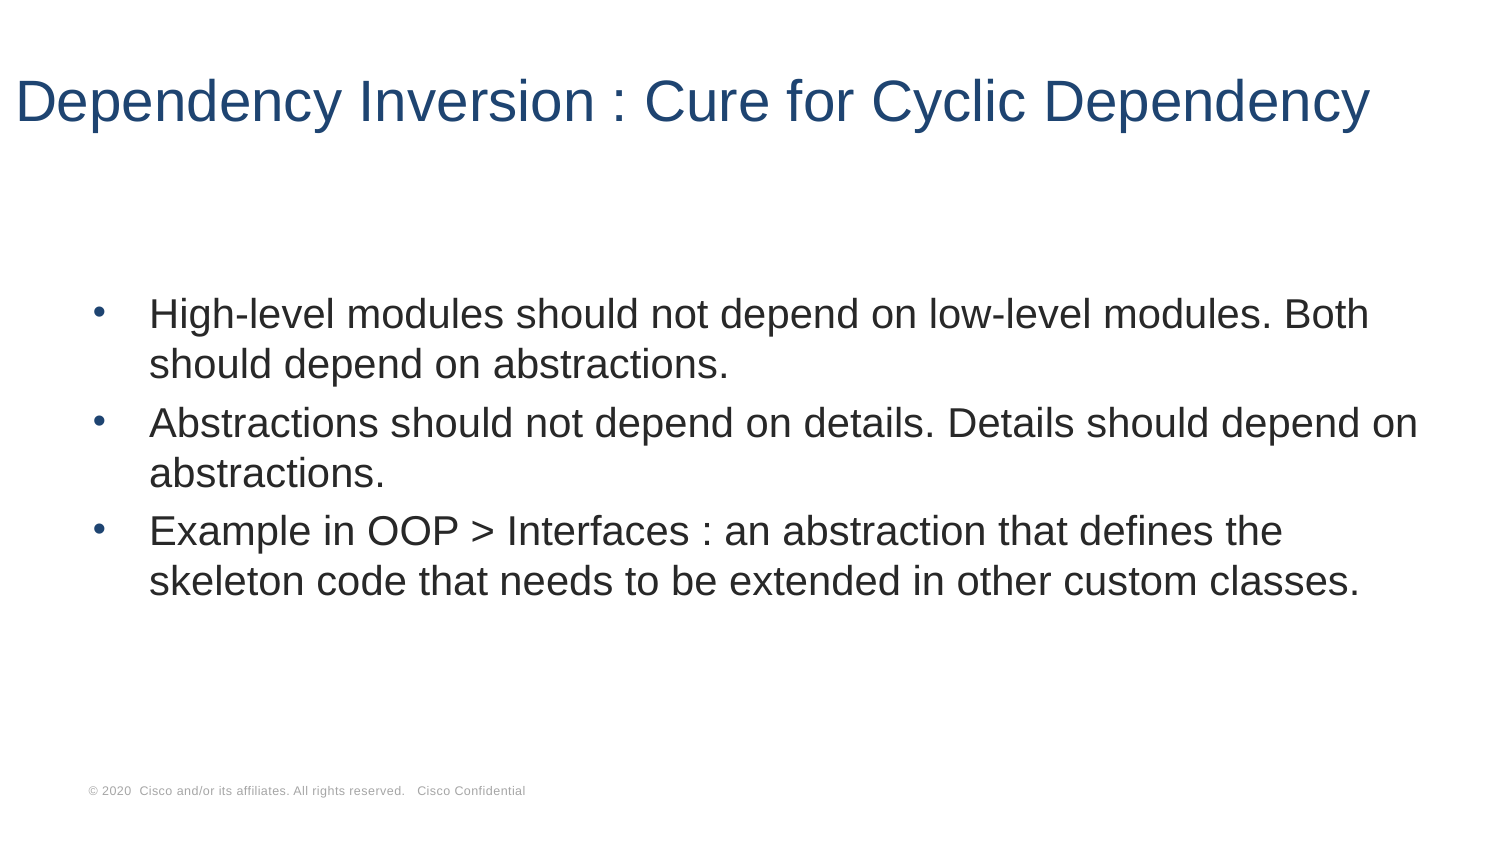

# Dependency Inversion : Cure for Cyclic Dependency

High-level modules should not depend on low-level modules. Both should depend on abstractions.
Abstractions should not depend on details. Details should depend on abstractions.
Example in OOP > Interfaces : an abstraction that defines the skeleton code that needs to be extended in other custom classes.